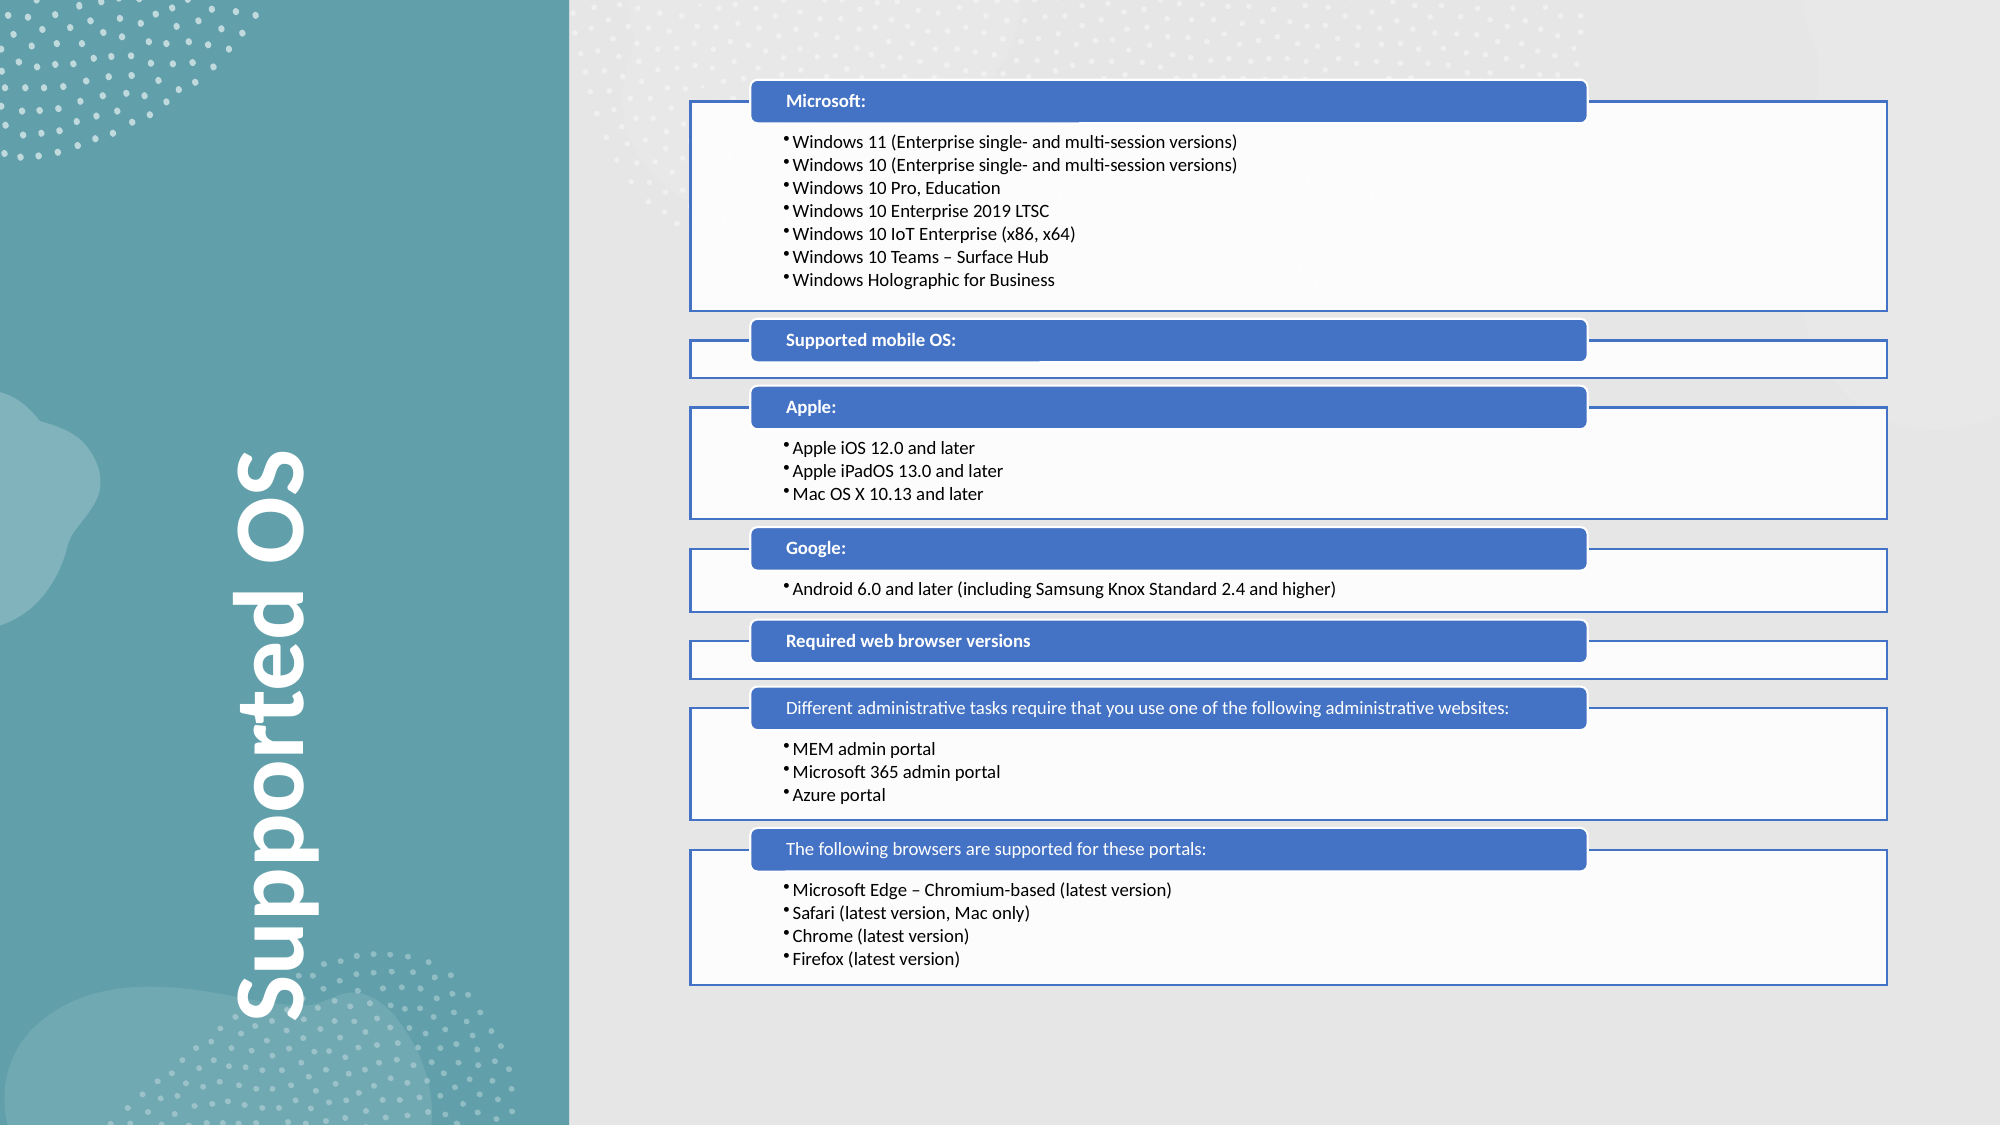

Windows 11 (Enterprise single- and multi-session versions)
Windows 10 (Enterprise single- and multi-session versions)
Windows 10 Pro, Education
Windows 10 Enterprise 2019 LTSC
Windows 10 IoT Enterprise (x86, x64)
Windows 10 Teams – Surface Hub
Windows Holographic for Business
Microsoft:
Supported mobile OS:
Apple iOS 12.0 and later
Apple iPadOS 13.0 and later
Mac OS X 10.13 and later
Apple:
Android 6.0 and later (including Samsung Knox Standard 2.4 and higher)
Google:
Required web browser versions
MEM admin portal
Microsoft 365 admin portal
Azure portal
Different administrative tasks require that you use one of the following administrative websites:
Microsoft Edge – Chromium-based (latest version)
Safari (latest version, Mac only)
Chrome (latest version)
Firefox (latest version)
The following browsers are supported for these portals:

# Supported OS